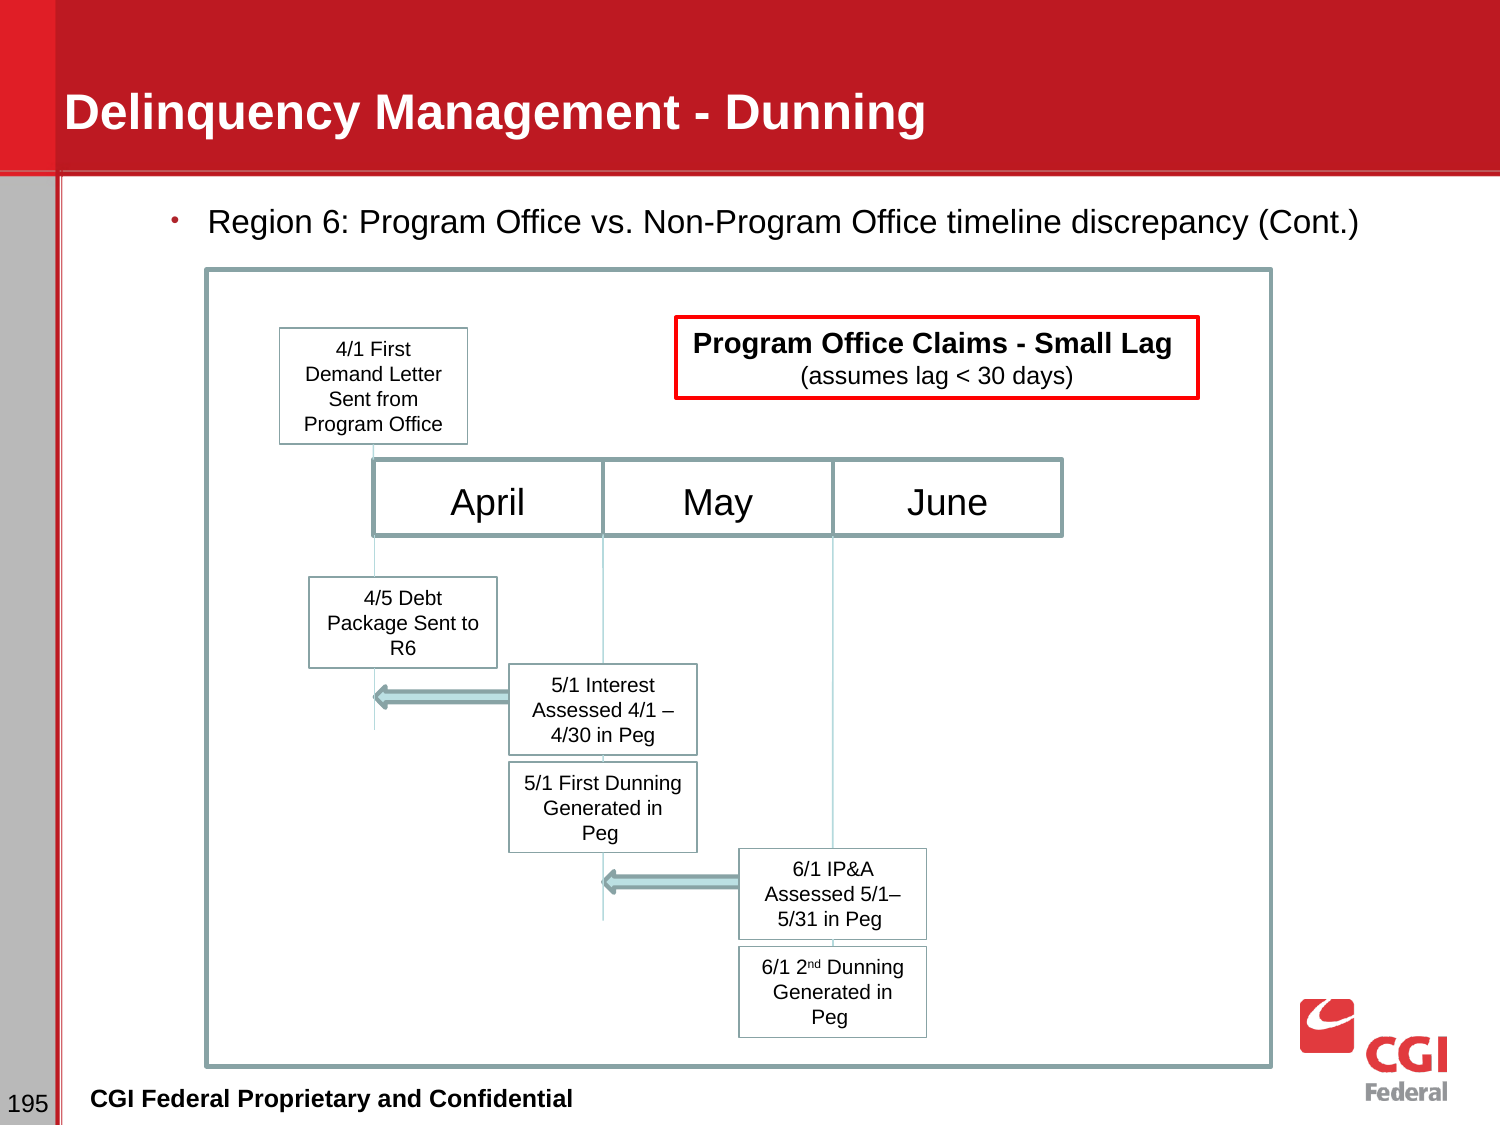

# Delinquency Management - Dunning
Region 6: Program Office vs. Non-Program Office timeline discrepancy (Cont.)

Program Office Claims - Small Lag
(assumes lag < 30 days)
4/1 First Demand Letter Sent from Program Office

June
April
May
4/5 Debt Package Sent to R6
5/1 Interest Assessed 4/1 – 4/30 in Peg

5/1 First Dunning Generated in Peg
6/1 IP&A Assessed 5/1–5/31 in Peg

6/1 2nd Dunning Generated in Peg
195
CGI Federal Proprietary and Confidential